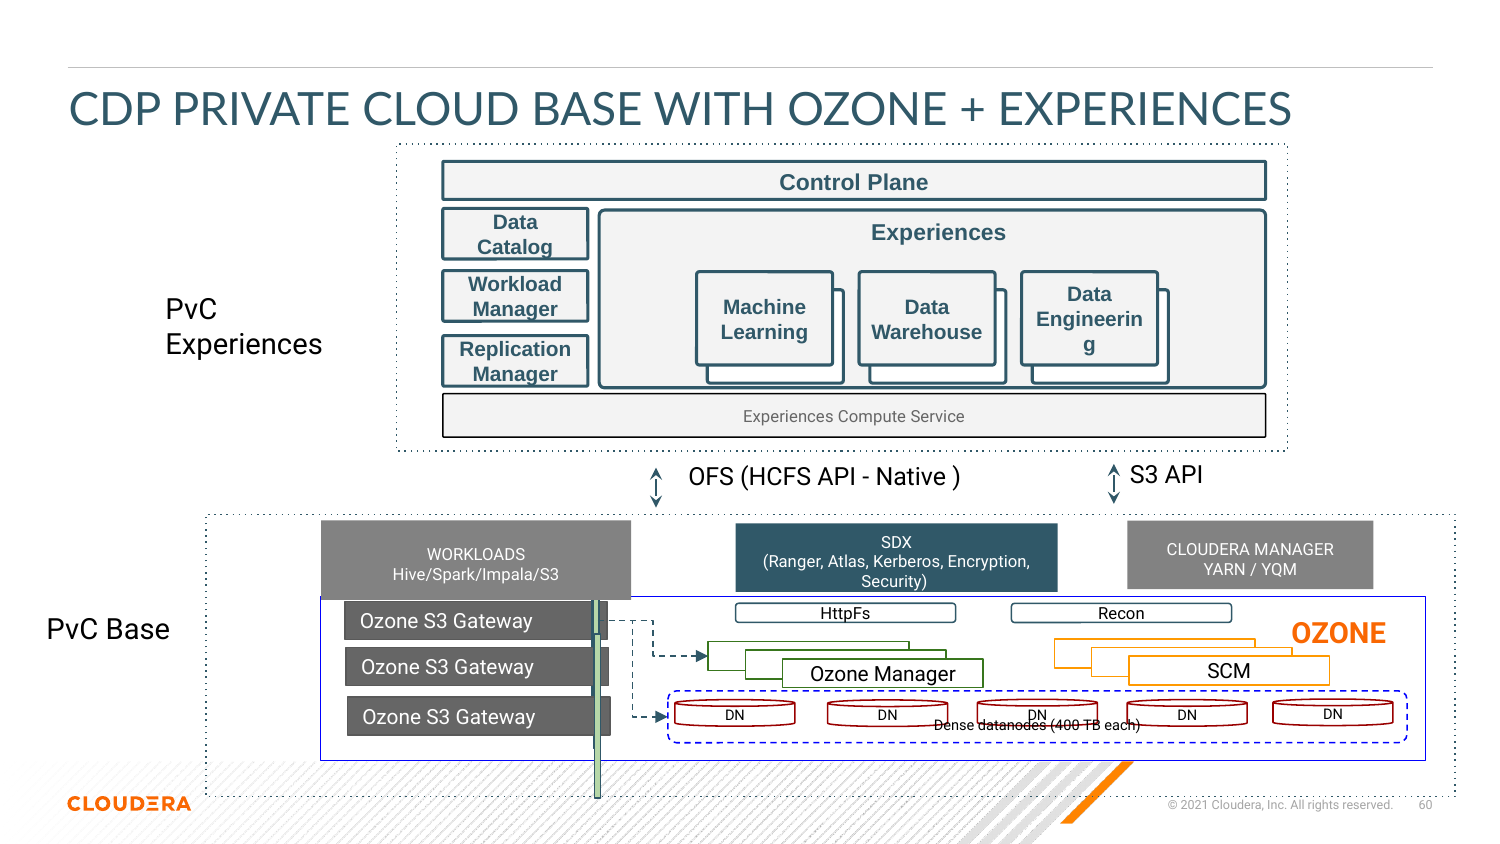

# CDP PRIVATE CLOUD BASE WITH OZONE + EXPERIENCES

Control Plane
Data Catalog
Workload Manager
Replication Manager
  Experiences
Machine Learning
Data Warehouse
Data Engineering
PvC Experiences

Experiences Compute Service
   S3 API
OFS (HCFS API - Native )

WORKLOADS
Hive/Spark/Impala/S3
CLOUDERA MANAGER
YARN / YQM
SDX
(Ranger, Atlas, Kerberos, Encryption, Security)
PvC Base

OZONE
Ozone S3 Gateway

HttpFs
Recon

SCM

Ozone Manager
Ozone S3 Gateway

Ozone S3 Gateway

DN
DN
DN
DN
DN
Dense datanodes (400 TB each)